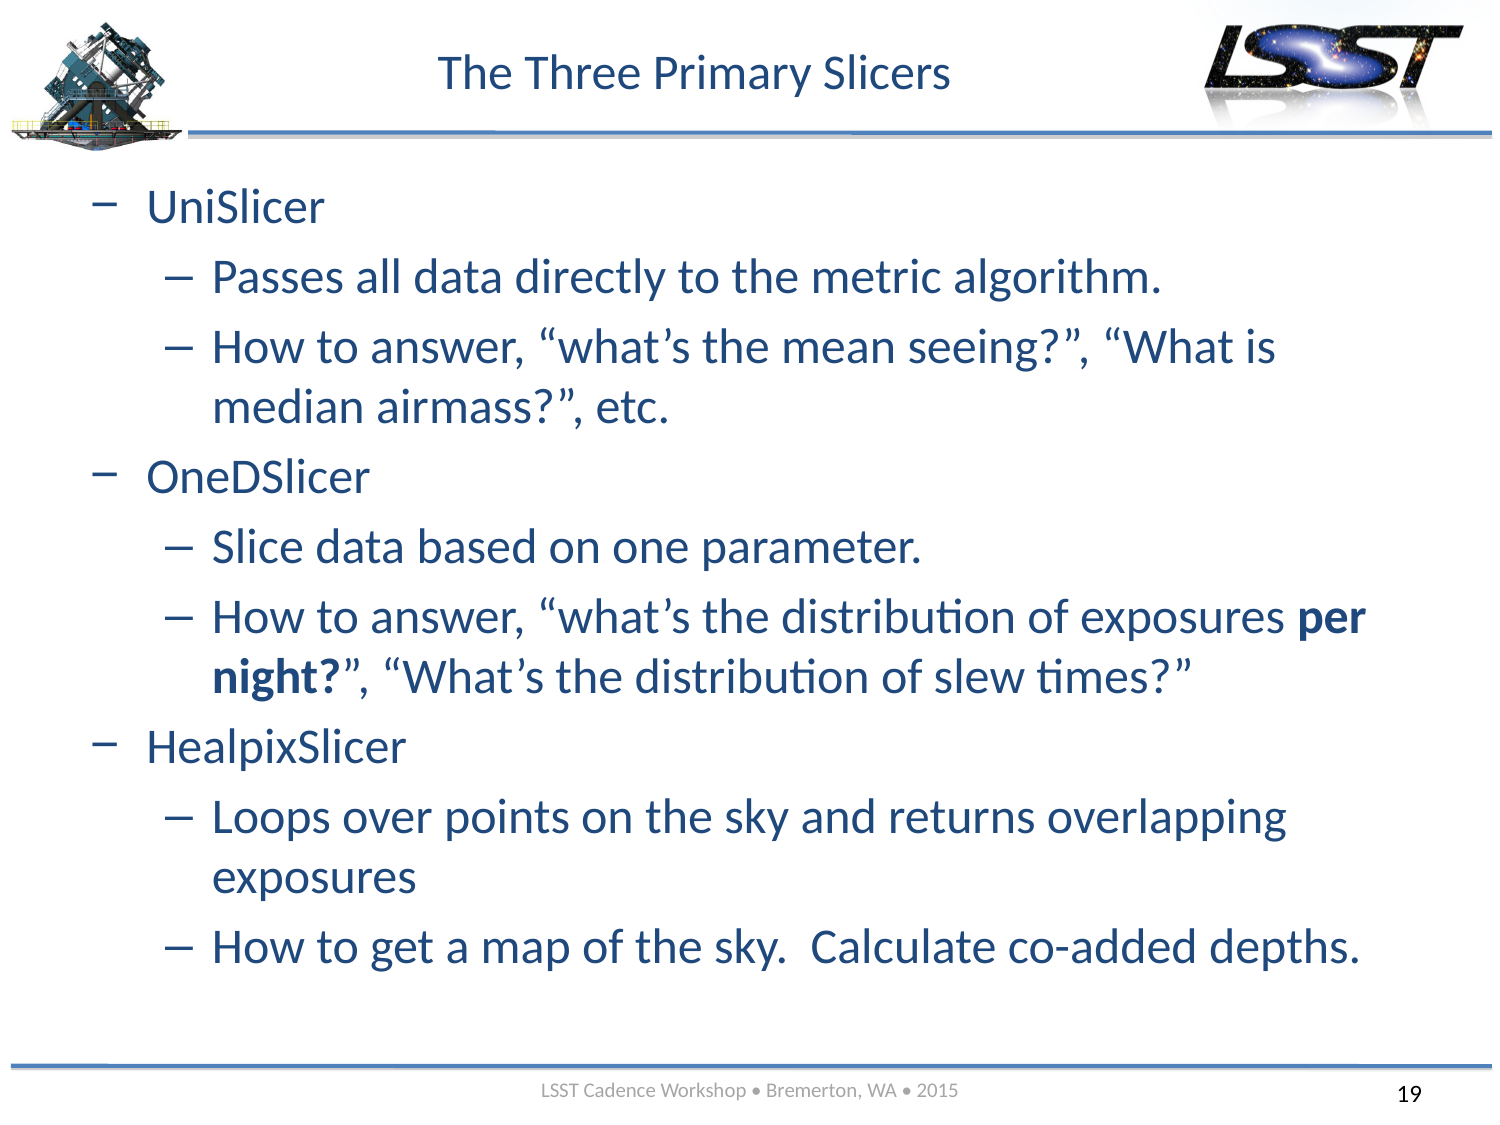

# The Three Primary Slicers
UniSlicer
Passes all data directly to the metric algorithm.
How to answer, “what’s the mean seeing?”, “What is median airmass?”, etc.
OneDSlicer
Slice data based on one parameter.
How to answer, “what’s the distribution of exposures per night?”, “What’s the distribution of slew times?”
HealpixSlicer
Loops over points on the sky and returns overlapping exposures
How to get a map of the sky.  Calculate co-added depths.